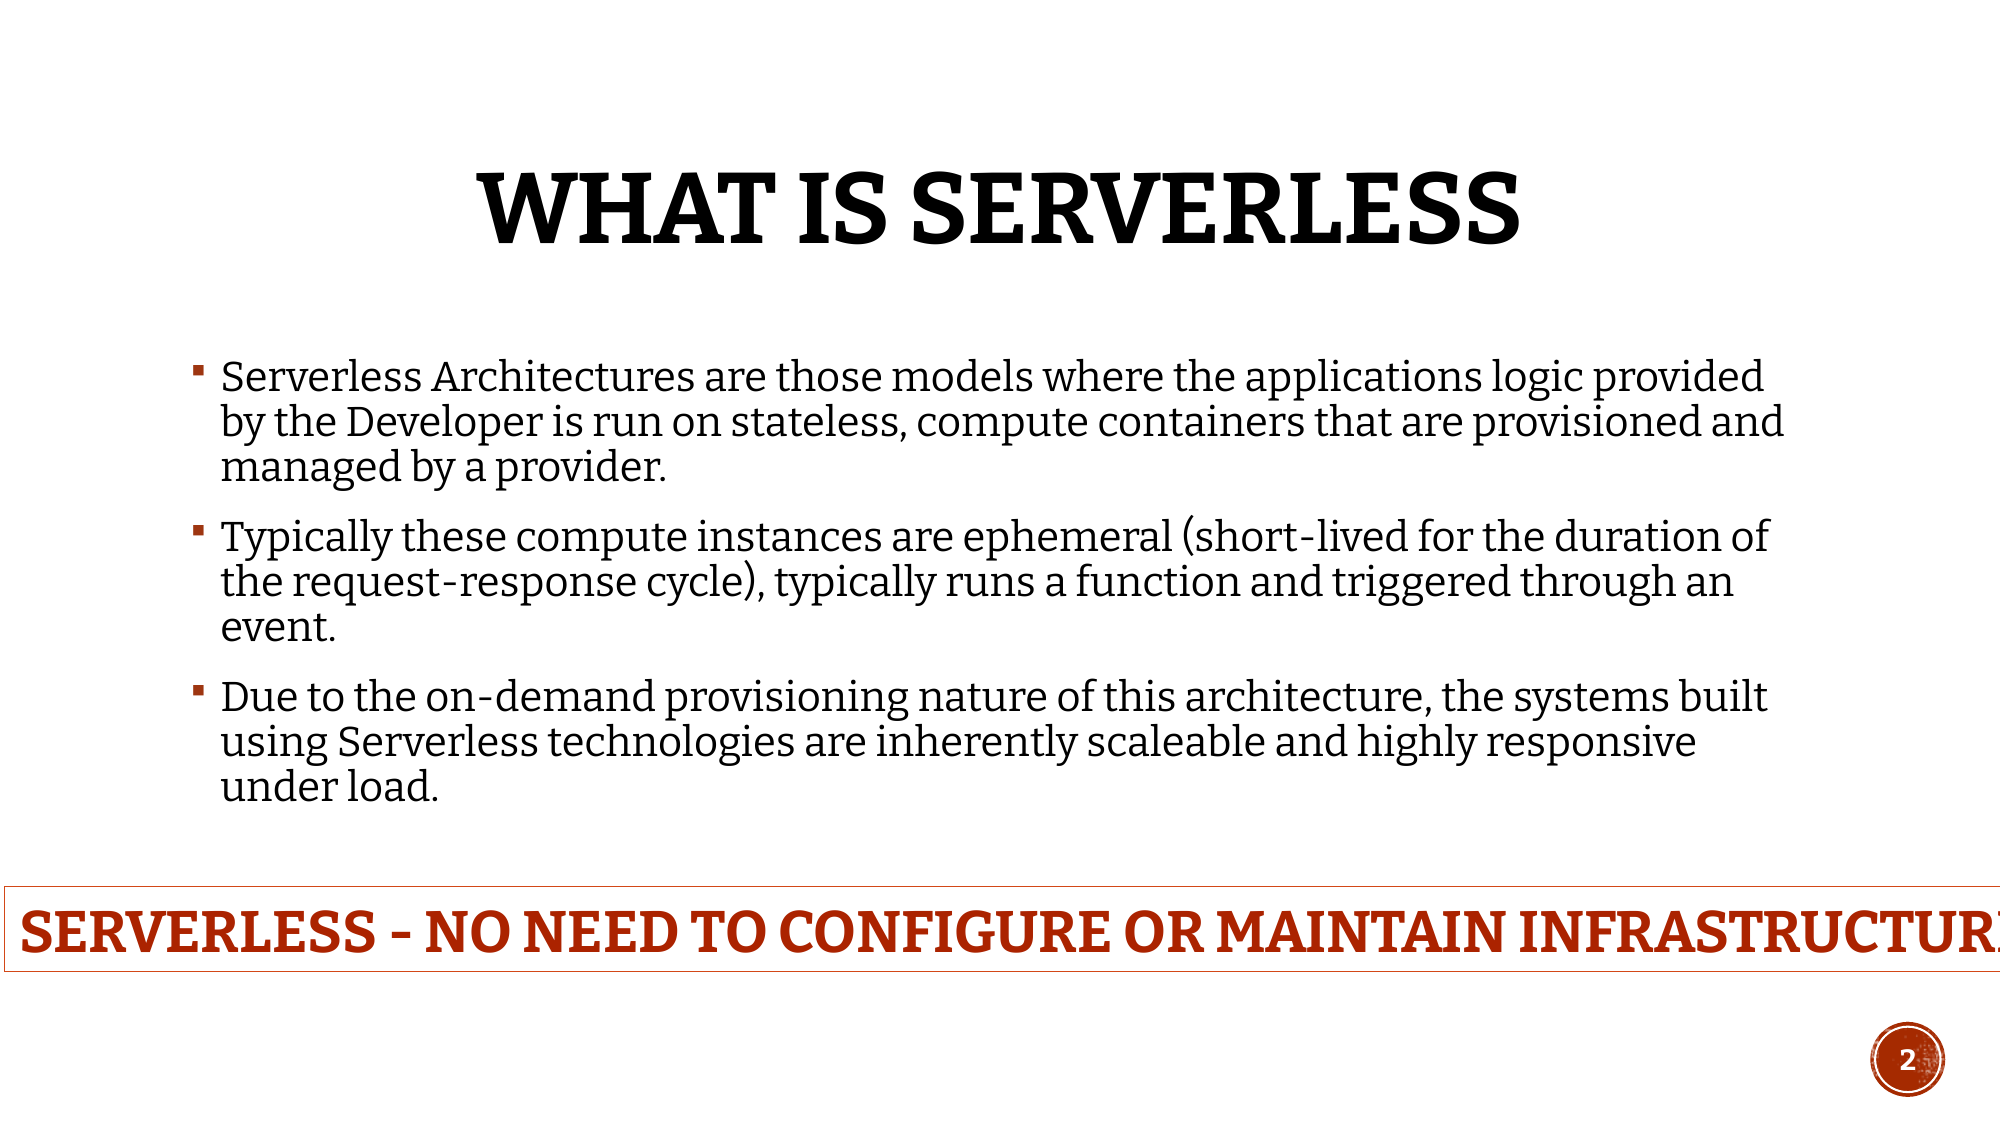

# What is Serverless
Serverless Architectures are those models where the applications logic provided by the Developer is run on stateless, compute containers that are provisioned and managed by a provider.
Typically these compute instances are ephemeral (short-lived for the duration of the request-response cycle), typically runs a function and triggered through an event.
Due to the on-demand provisioning nature of this architecture, the systems built using Serverless technologies are inherently scaleable and highly responsive under load.
Serverless - No need to configure or maintain infrastructure
2